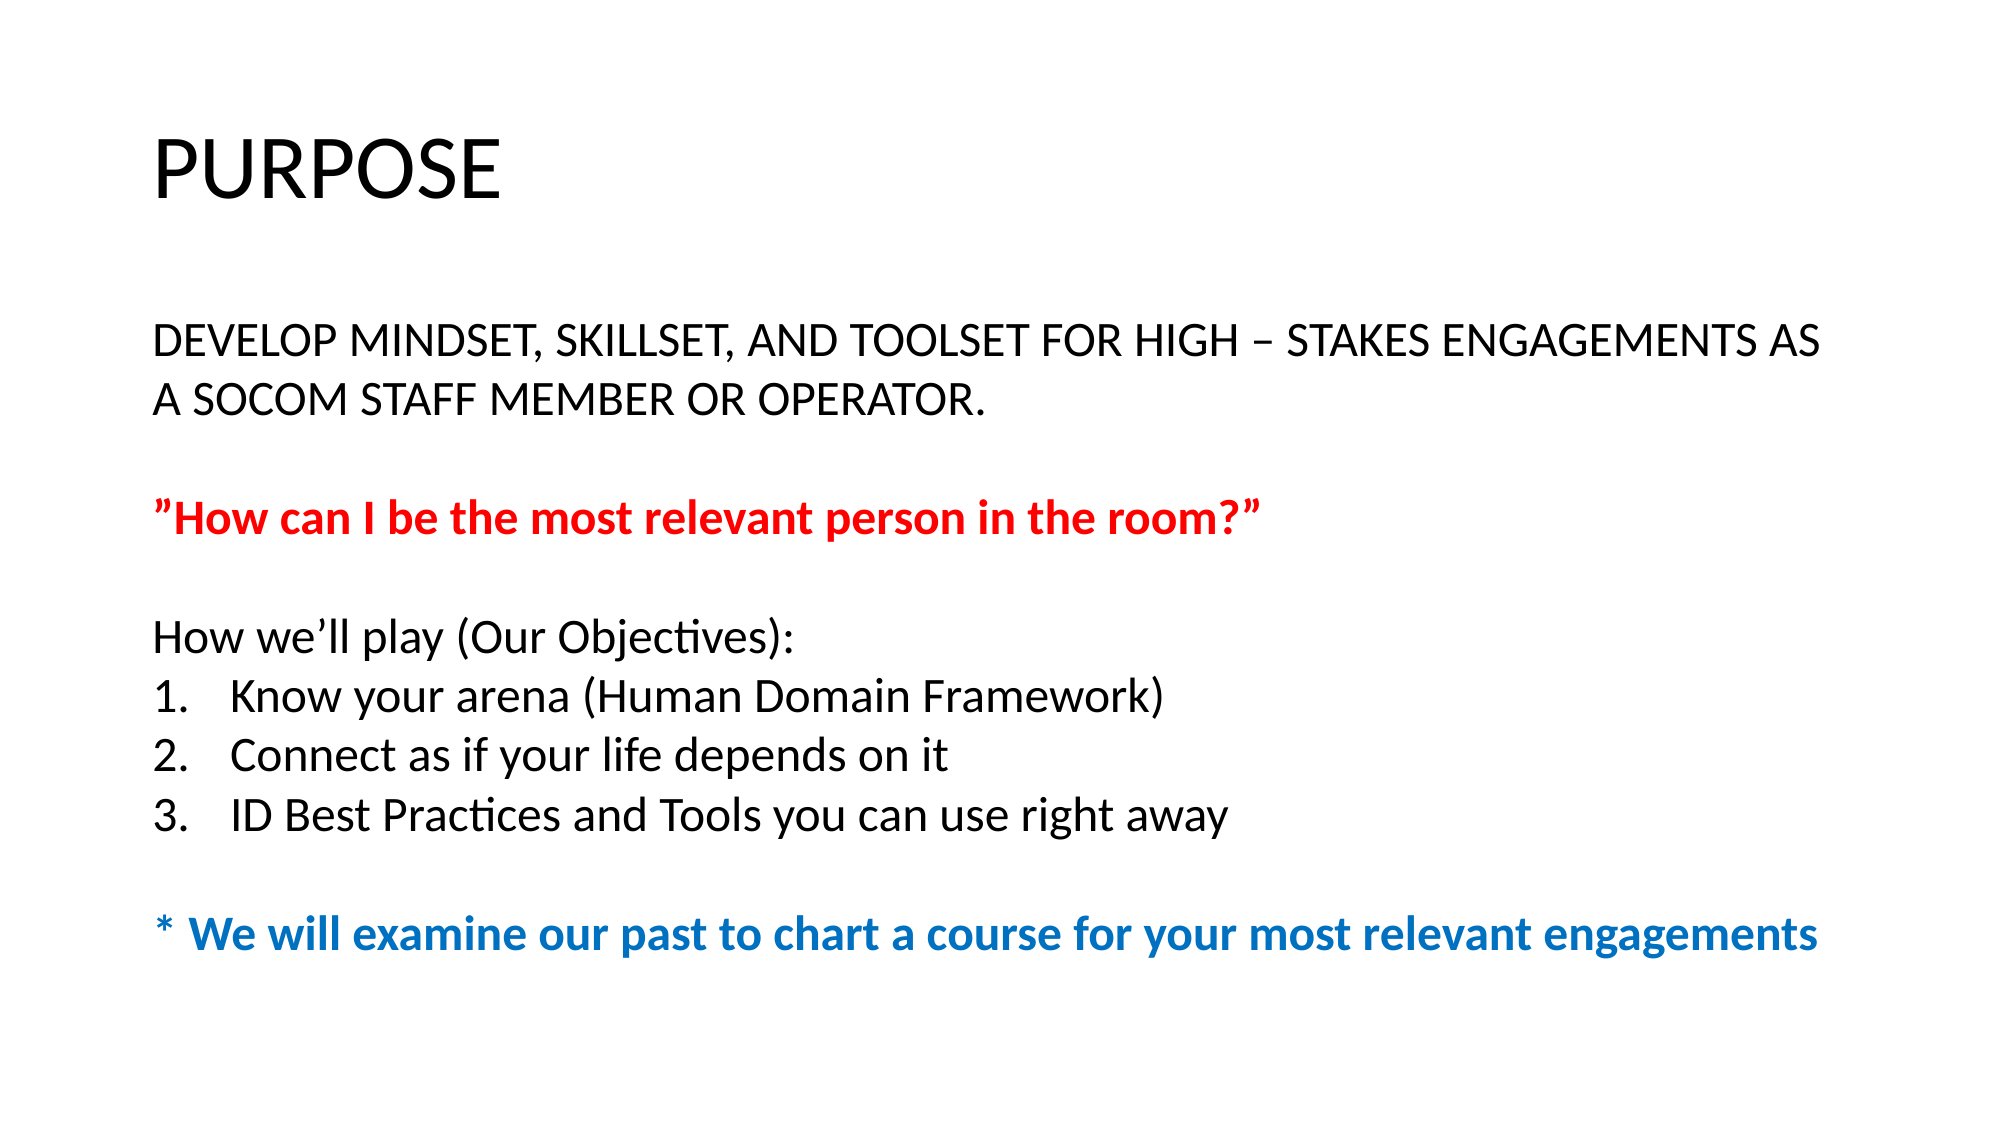

# PURPOSE
DEVELOP MINDSET, SKILLSET, AND TOOLSET FOR HIGH – STAKES ENGAGEMENTS AS A SOCOM STAFF MEMBER OR OPERATOR.

”How can I be the most relevant person in the room?”

How we’ll play (Our Objectives):
Know your arena (Human Domain Framework)
Connect as if your life depends on it
ID Best Practices and Tools you can use right away

* We will examine our past to chart a course for your most relevant engagements